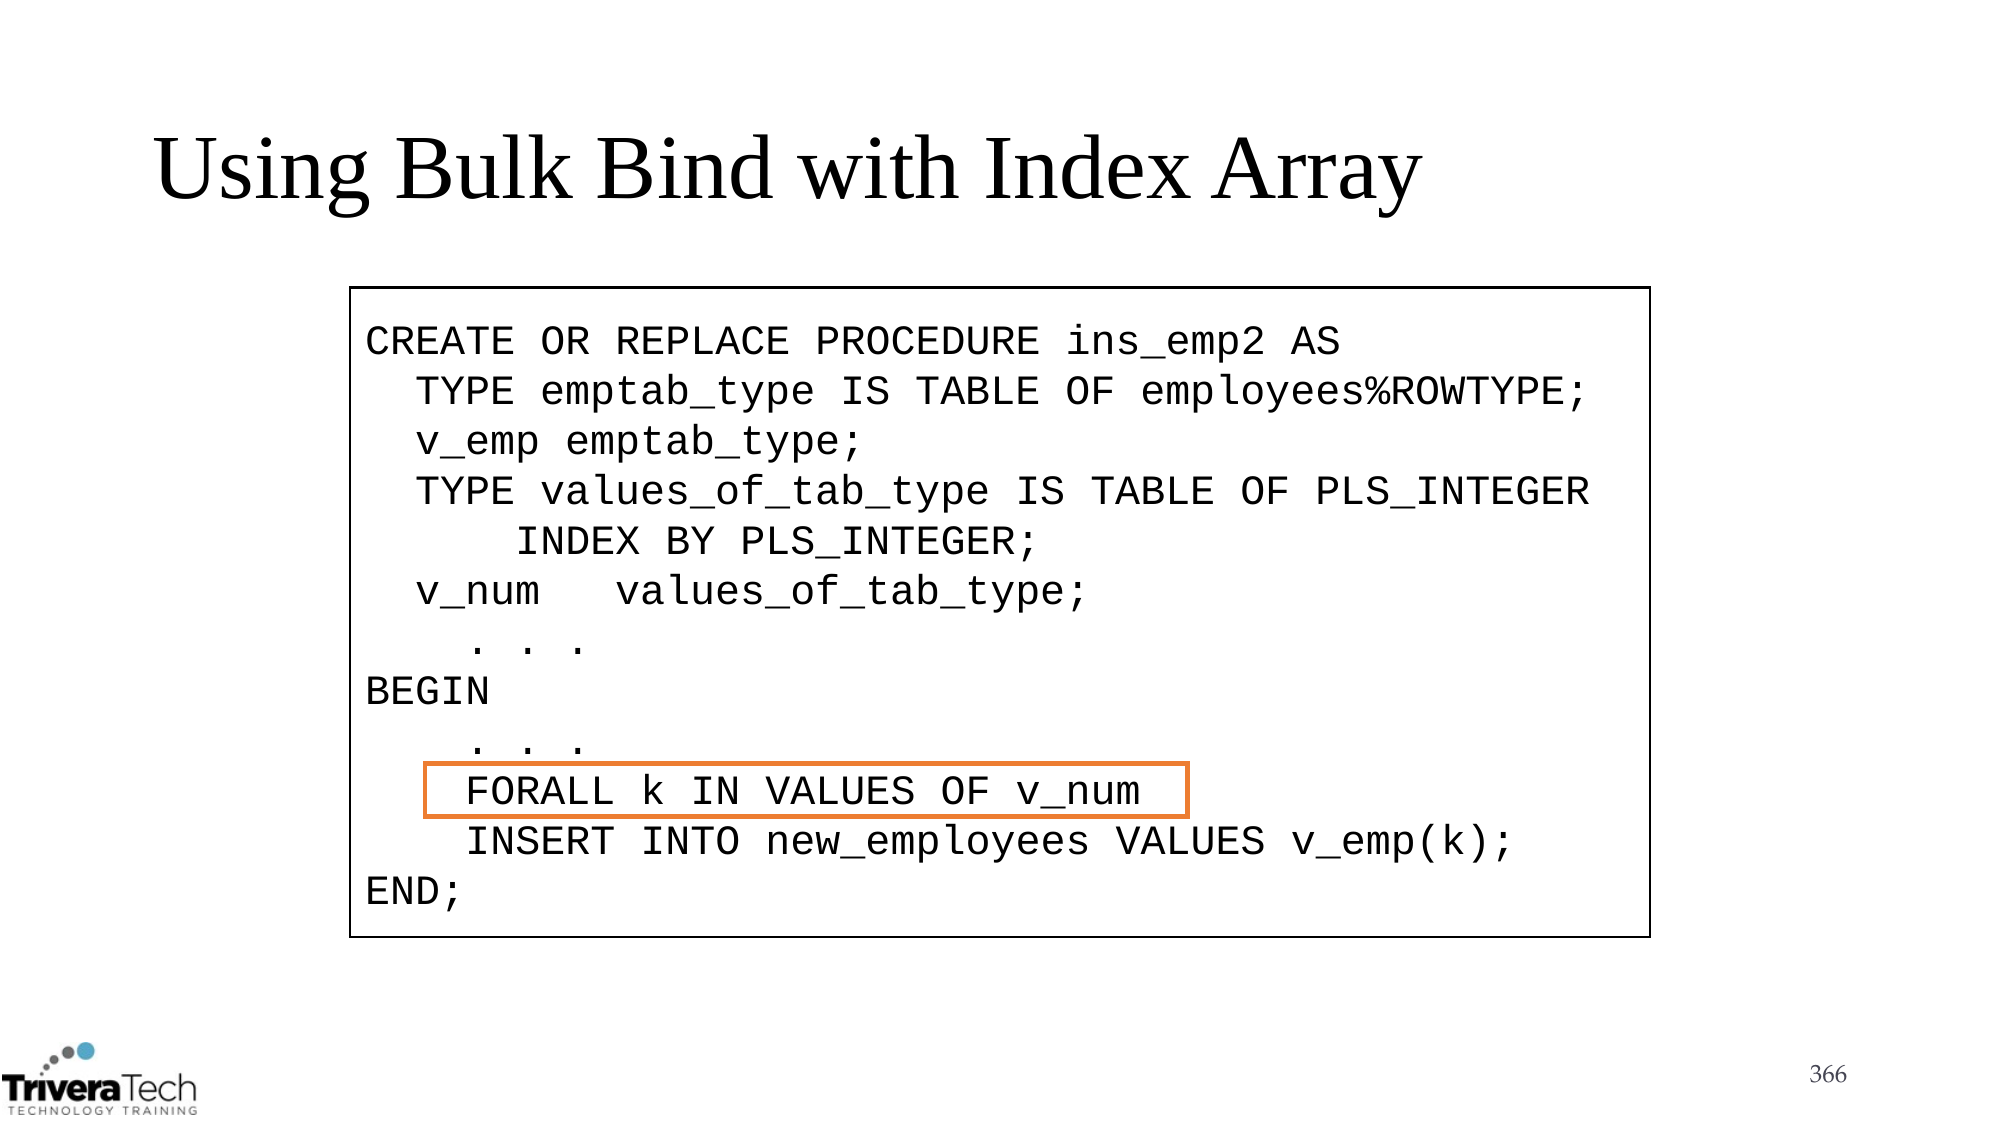

# Using Bulk Bind with Index Array
CREATE OR REPLACE PROCEDURE ins_emp2 AS
  TYPE emptab_type IS TABLE OF employees%ROWTYPE;
  v_emp emptab_type;
  TYPE values_of_tab_type IS TABLE OF PLS_INTEGER
   INDEX BY PLS_INTEGER;
  v_num   values_of_tab_type;
    . . .
BEGIN
    . . .
    FORALL k IN VALUES OF v_num
    INSERT INTO new_employees VALUES v_emp(k);
END;

366